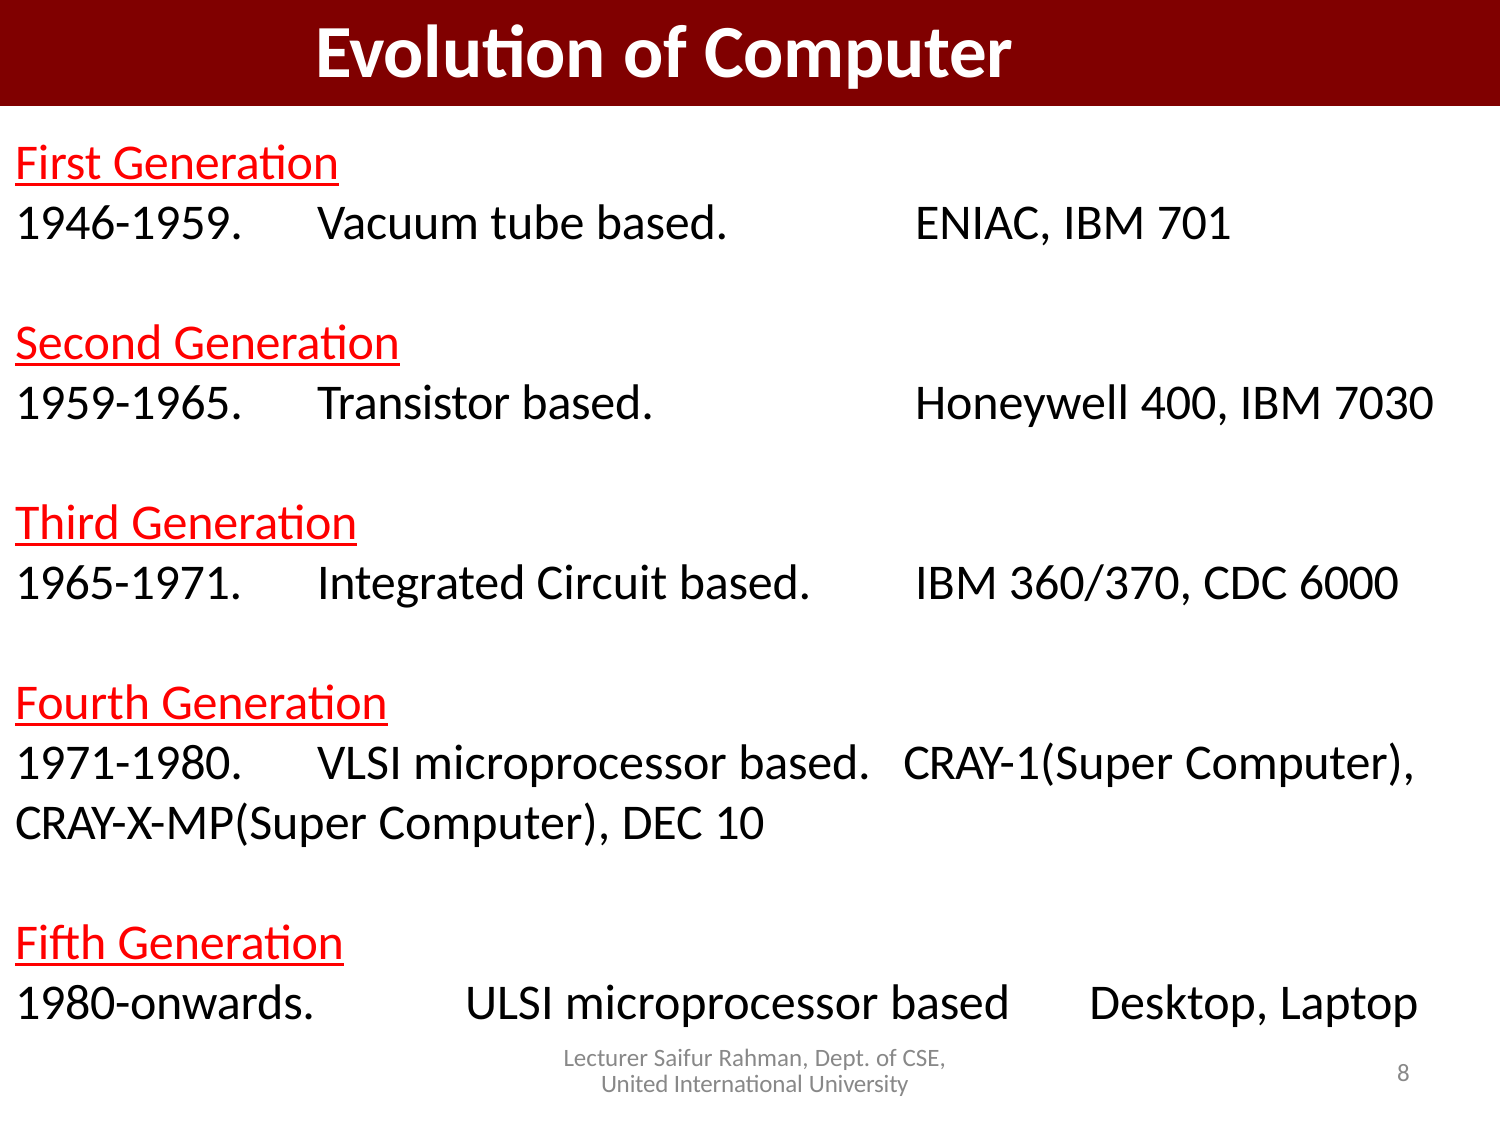

# Evolution of Computer
First Generation
1946-1959.	Vacuum tube based.
Second Generation
1959-1965.	Transistor based.
ENIAC, IBM 701
Honeywell 400, IBM 7030
Third Generation
1965-1971.	Integrated Circuit based.
Fourth Generation
IBM 360/370, CDC 6000
1971-1980.	VLSI microprocessor based. CRAY-X-MP(Super Computer), DEC 10
CRAY-1(Super Computer),
Fifth Generation 1980-onwards.
ULSI microprocessor based
Desktop, Laptop
8
Lecturer Saifur Rahman, Dept. of CSE, United International University